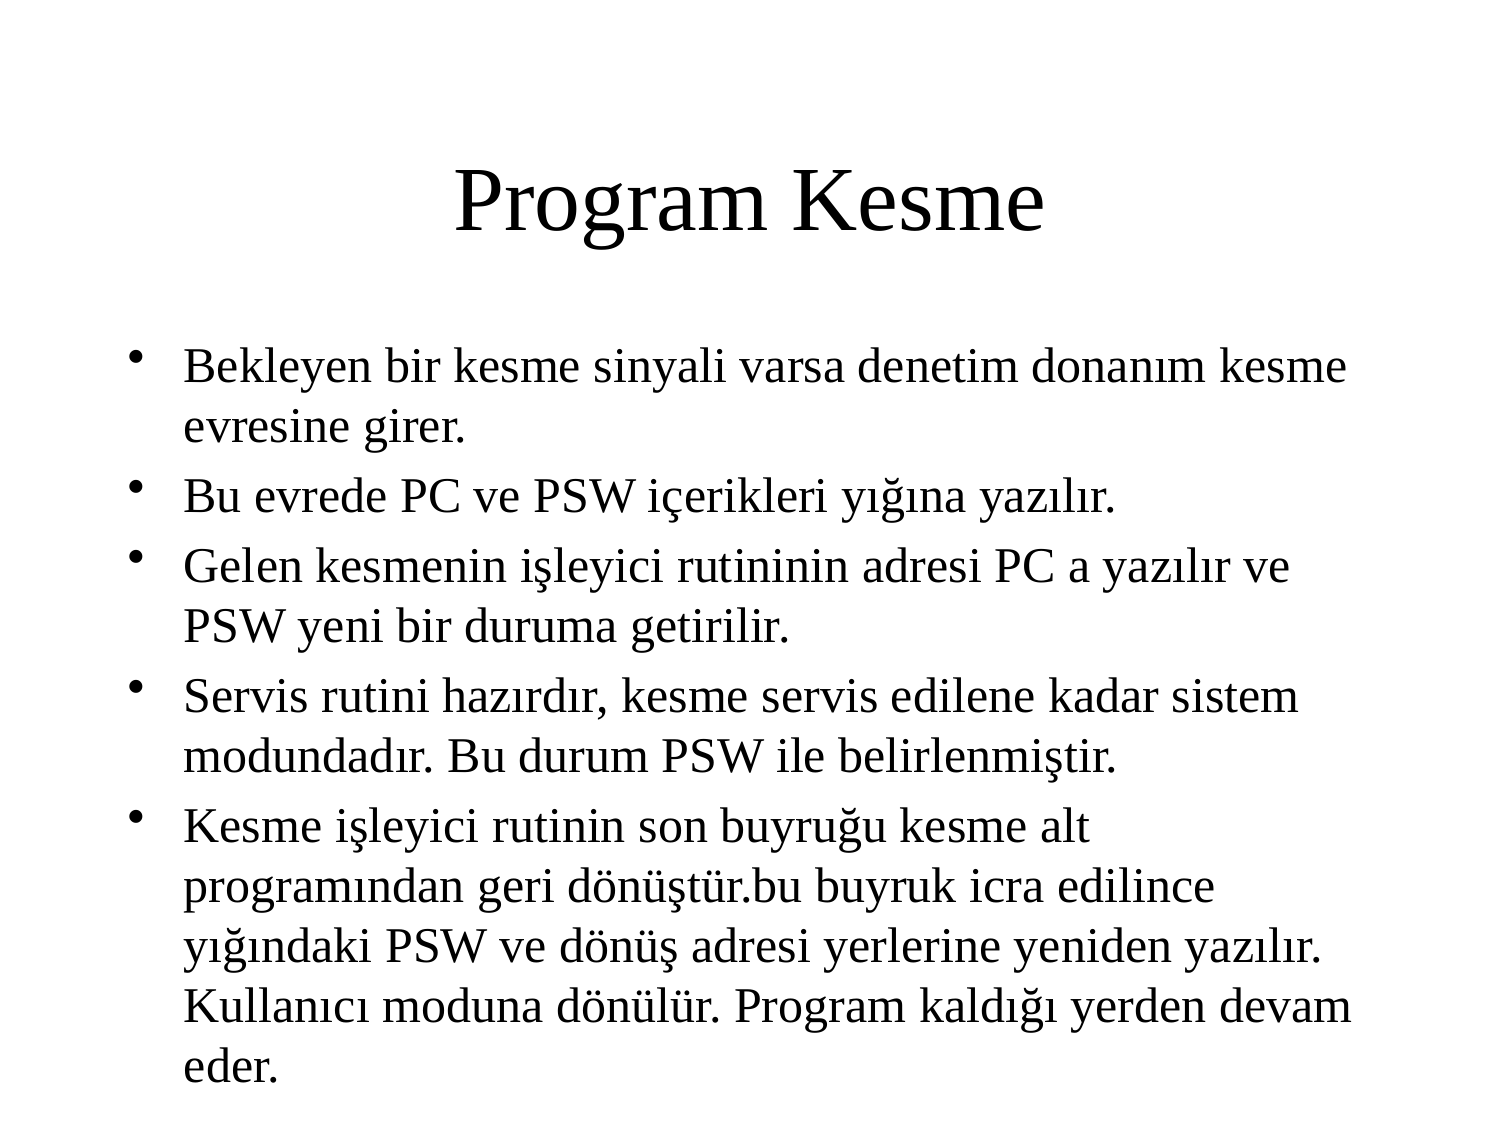

# Program Kesme
Bekleyen bir kesme sinyali varsa denetim donanım kesme evresine girer.
Bu evrede PC ve PSW içerikleri yığına yazılır.
Gelen kesmenin işleyici rutininin adresi PC a yazılır ve PSW yeni bir duruma getirilir.
Servis rutini hazırdır, kesme servis edilene kadar sistem modundadır. Bu durum PSW ile belirlenmiştir.
Kesme işleyici rutinin son buyruğu kesme alt programından geri dönüştür.bu buyruk icra edilince yığındaki PSW ve dönüş adresi yerlerine yeniden yazılır. Kullanıcı moduna dönülür. Program kaldığı yerden devam eder.